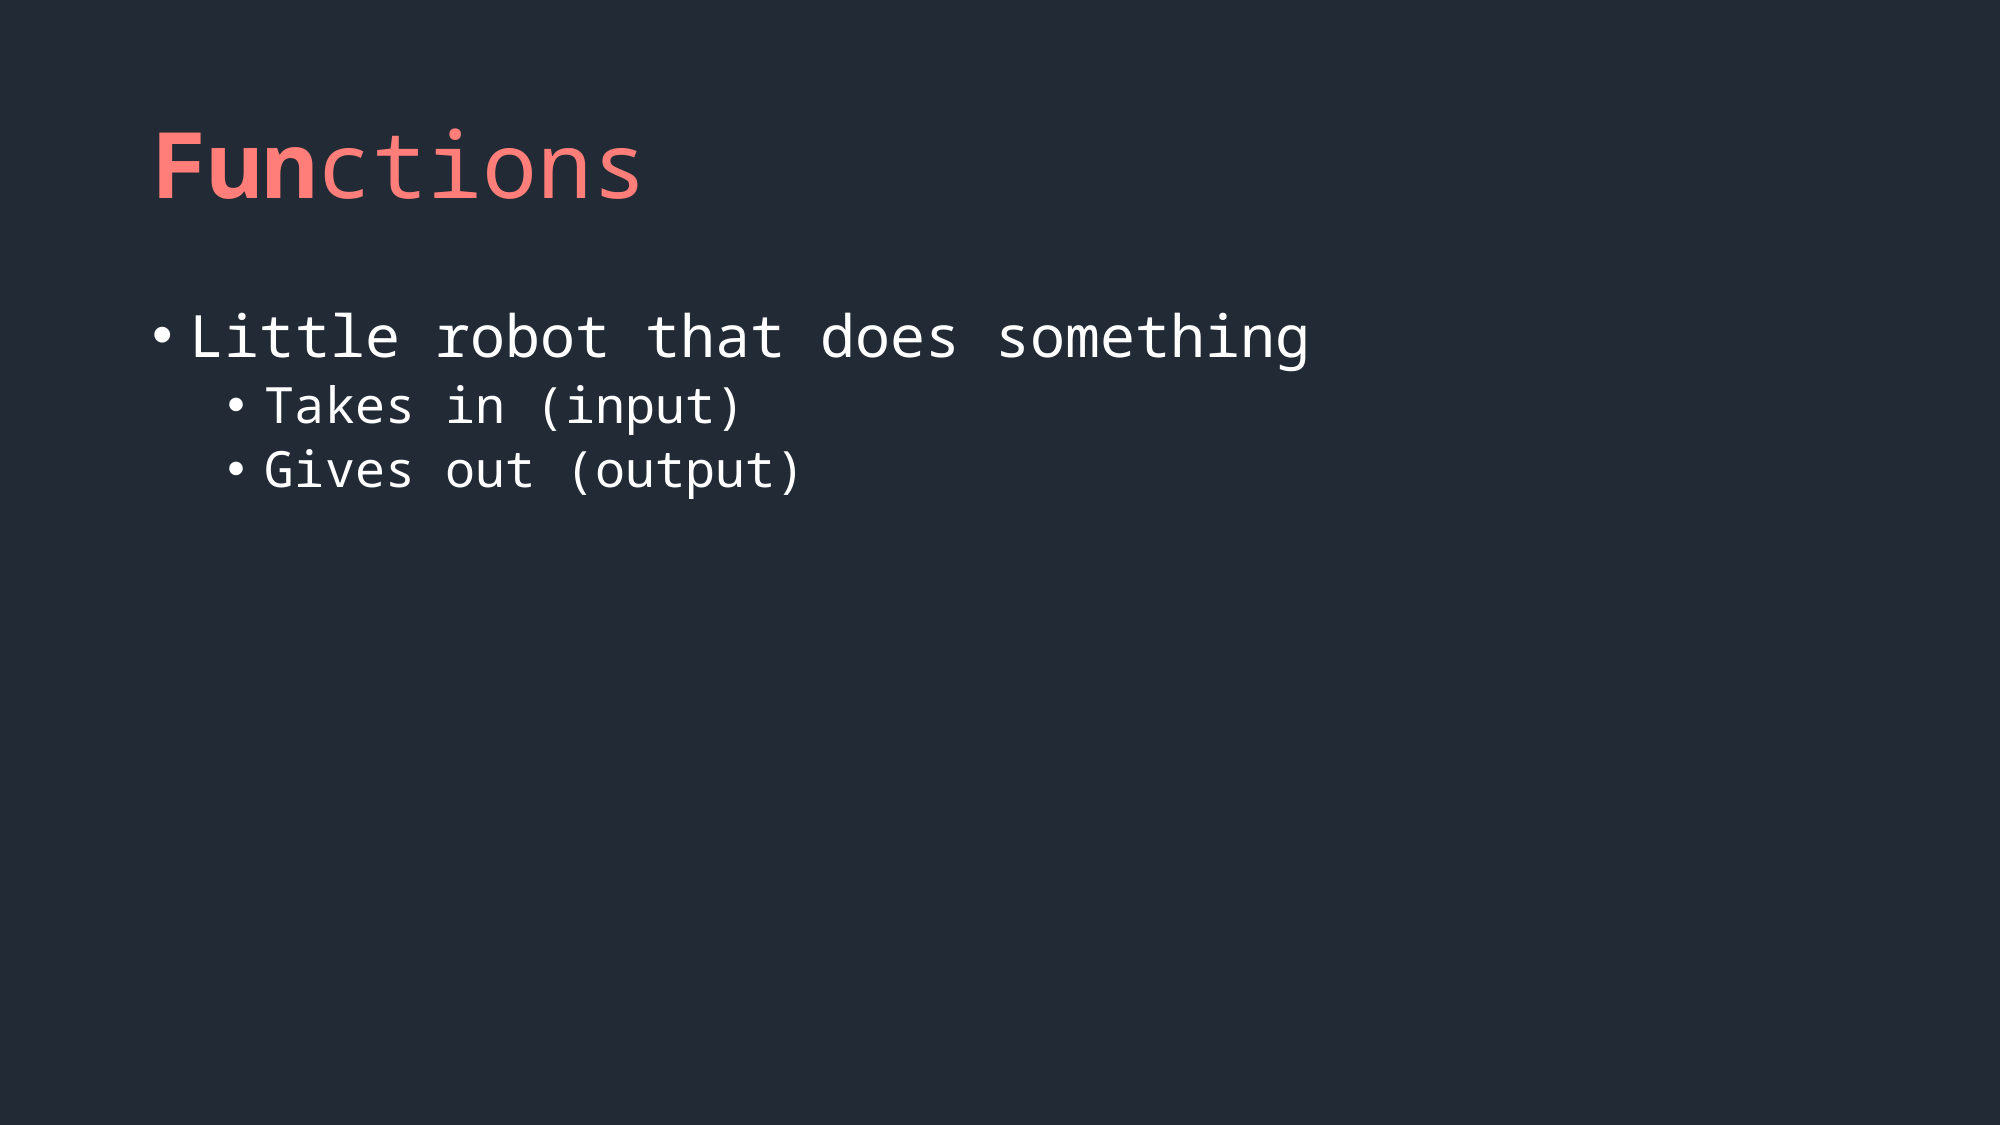

# Functions
Little robot that does something
Takes in (input)
Gives out (output)